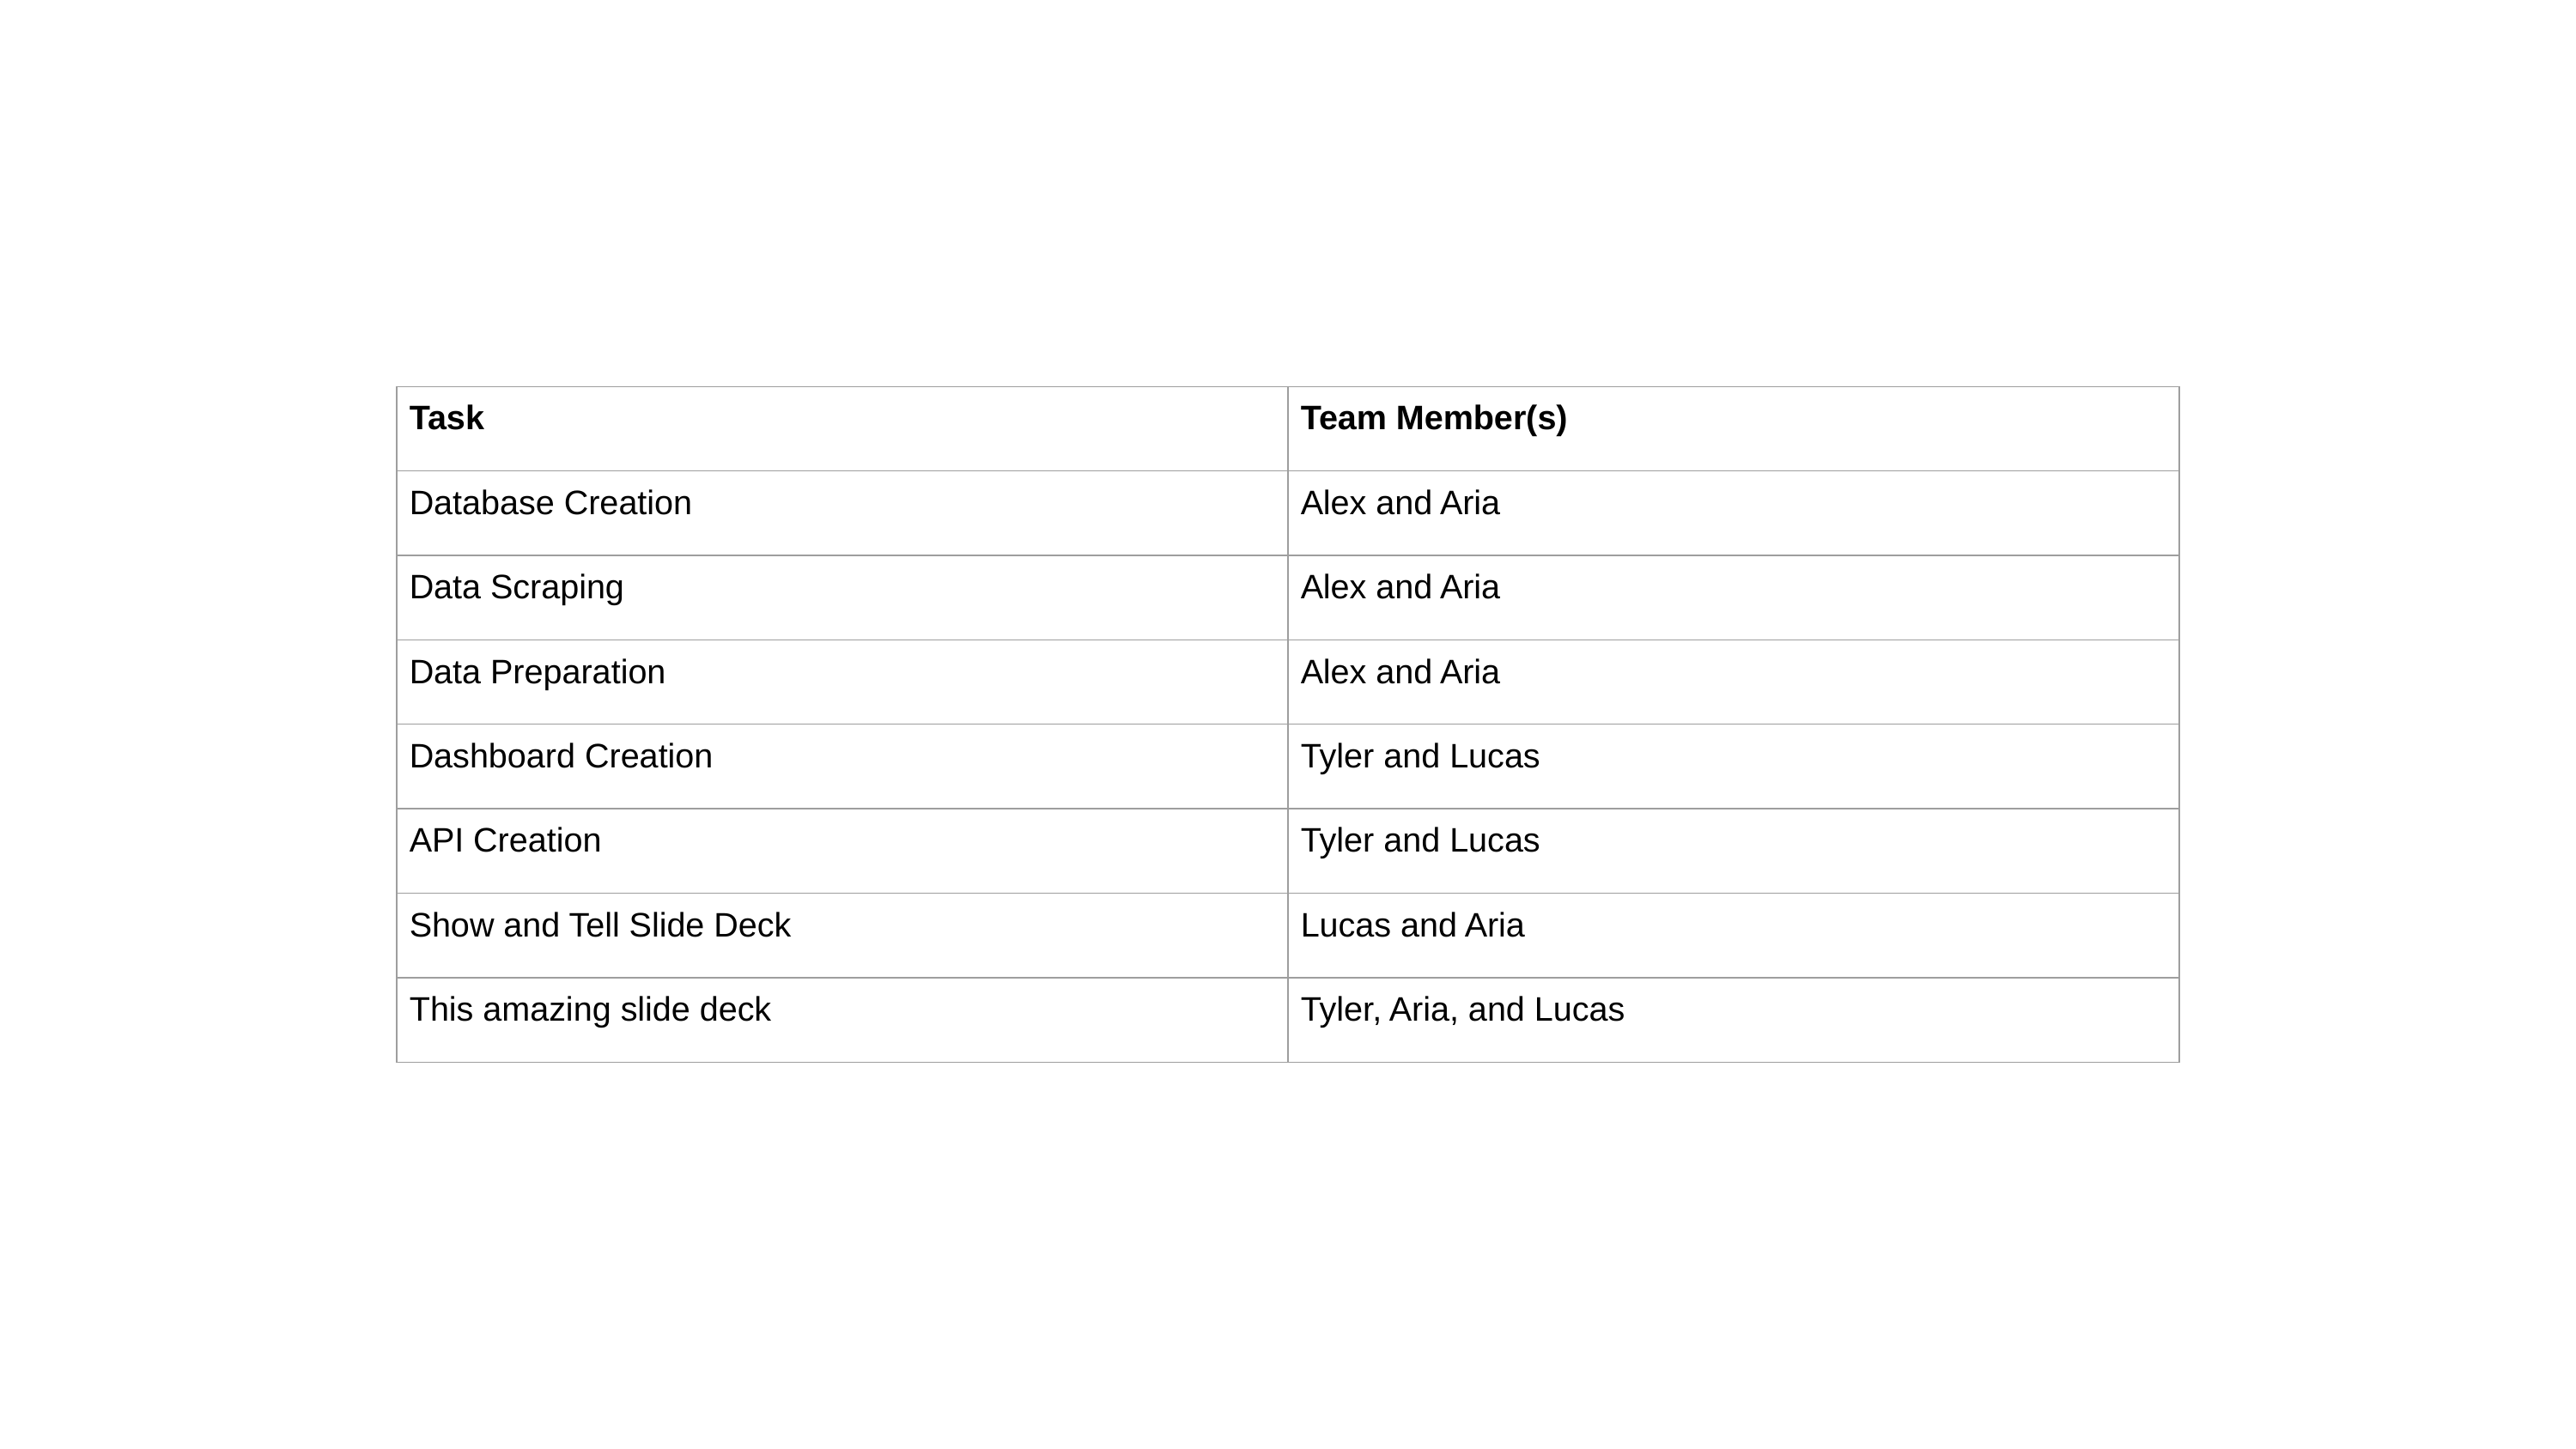

| Task | Team Member(s) |
| --- | --- |
| Database Creation | Alex and Aria |
| Data Scraping | Alex and Aria |
| Data Preparation | Alex and Aria |
| Dashboard Creation | Tyler and Lucas |
| API Creation | Tyler and Lucas |
| Show and Tell Slide Deck | Lucas and Aria |
| This amazing slide deck | Tyler, Aria, and Lucas |